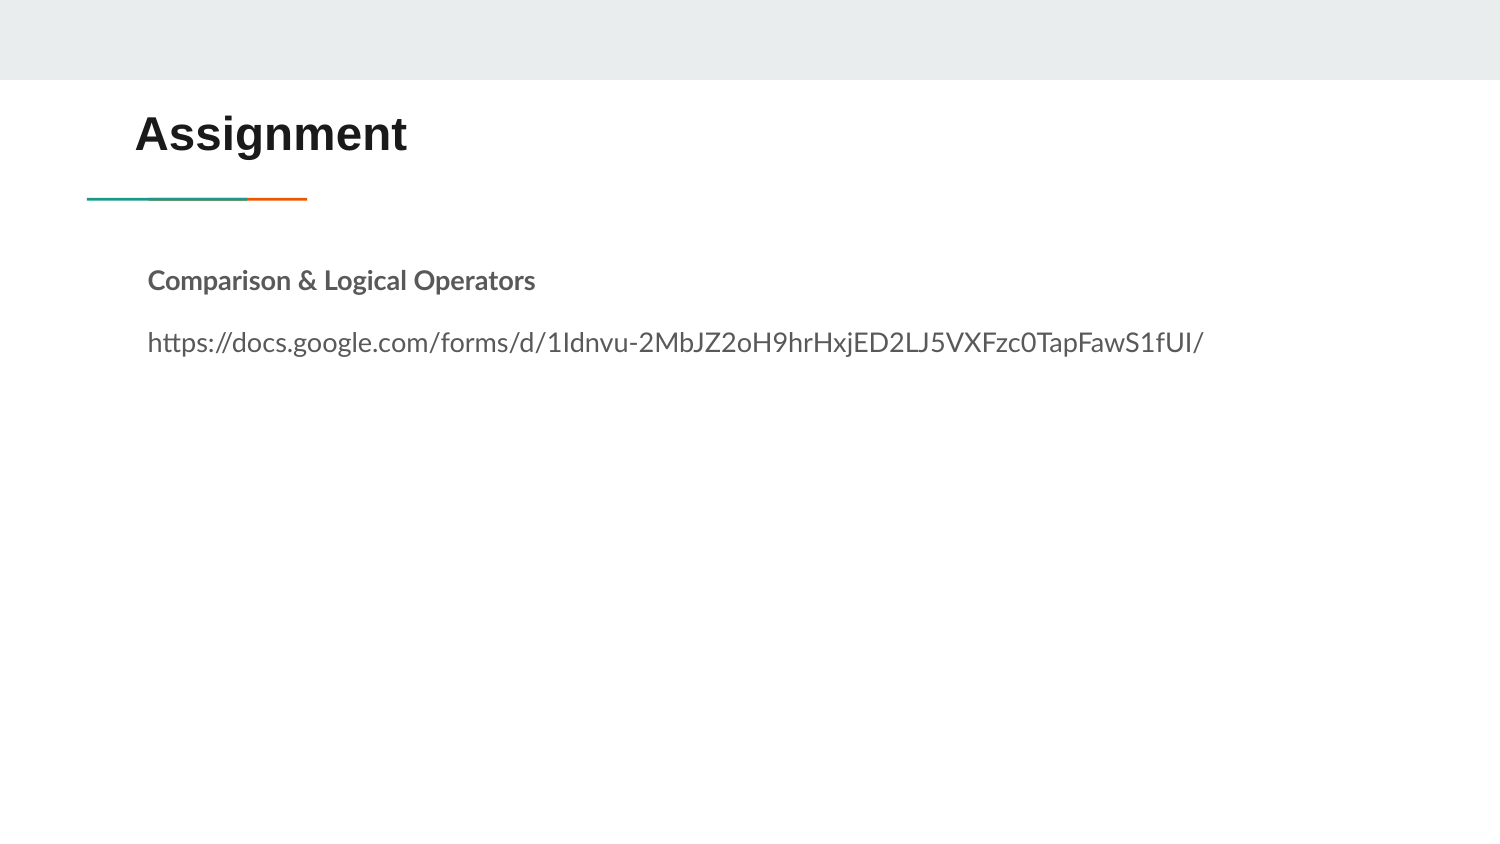

# Assignment
Comparison & Logical Operators
https://docs.google.com/forms/d/1Idnvu-2MbJZ2oH9hrHxjED2LJ5VXFzc0TapFawS1fUI/